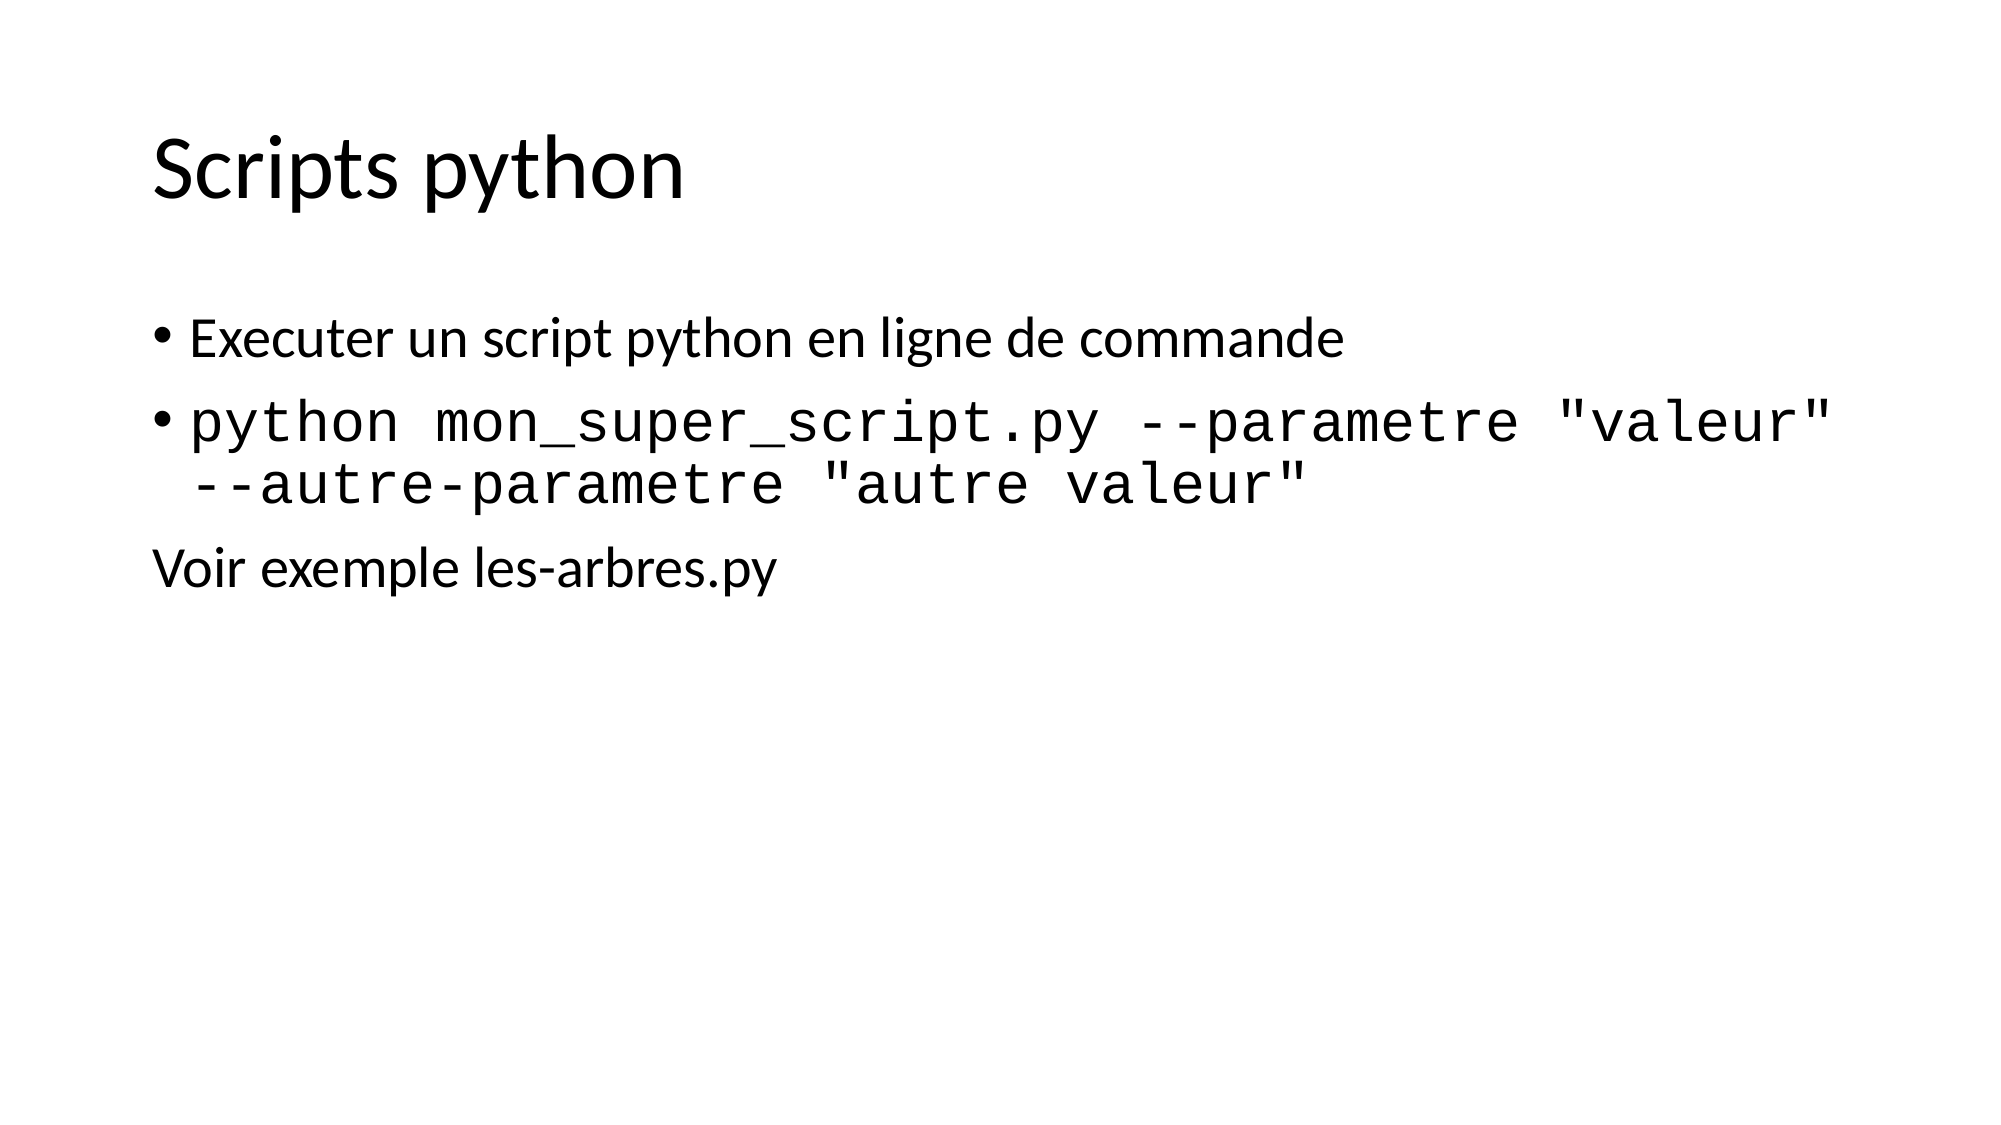

# Scripts python
Executer un script python en ligne de commande
python mon_super_script.py --parametre "valeur" --autre-parametre "autre valeur"
Voir exemple les-arbres.py